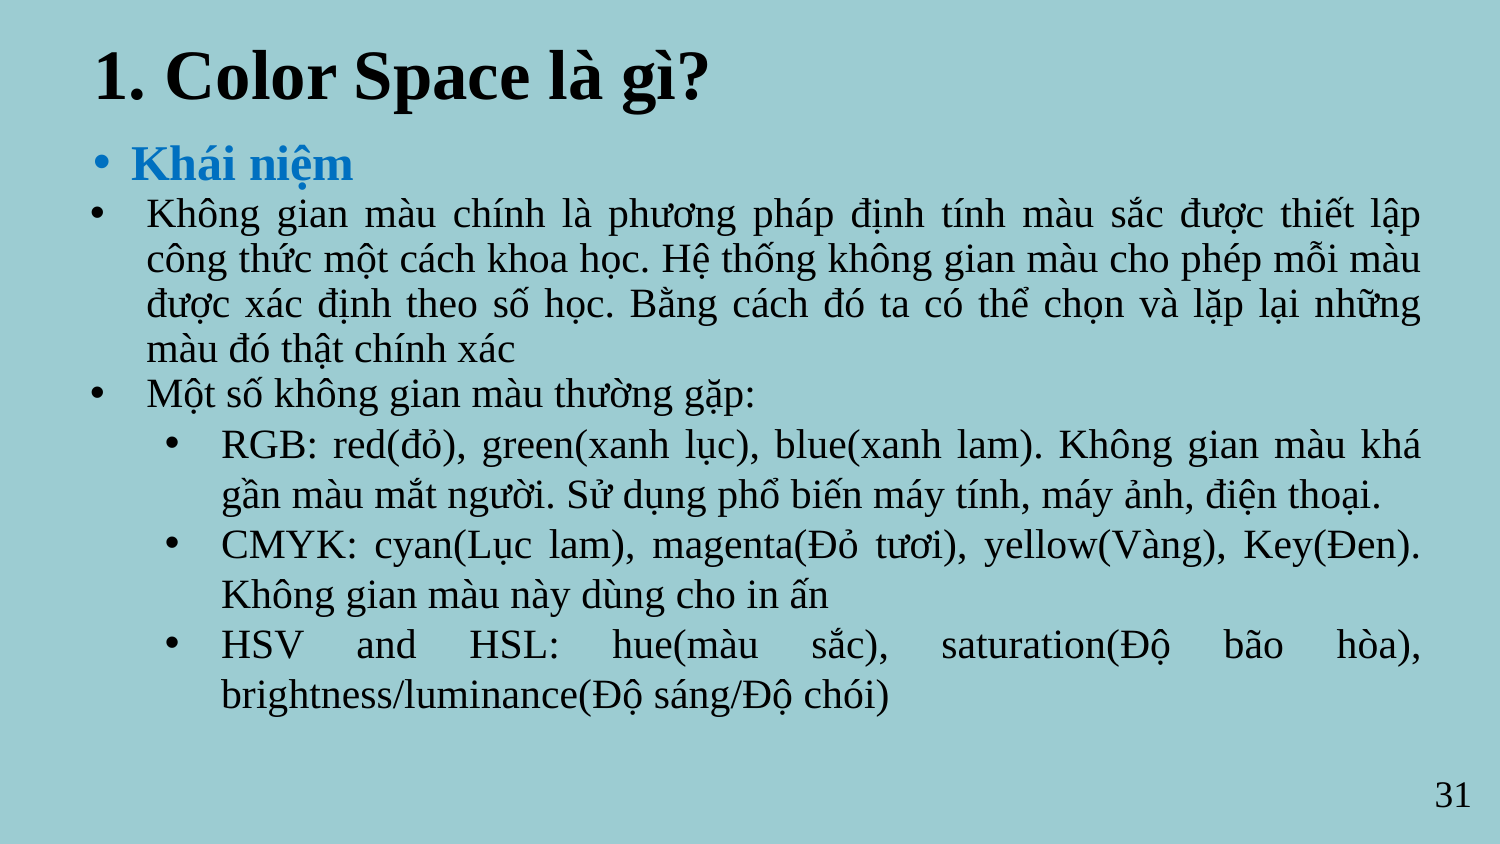

1. Color Space là gì?
Khái niệm
Không gian màu chính là phương pháp định tính màu sắc được thiết lập công thức một cách khoa học. Hệ thống không gian màu cho phép mỗi màu được xác định theo số học. Bằng cách đó ta có thể chọn và lặp lại những màu đó thật chính xác
Một số không gian màu thường gặp:
RGB: red(đỏ), green(xanh lục), blue(xanh lam). Không gian màu khá gần màu mắt người. Sử dụng phổ biến máy tính, máy ảnh, điện thoại.
CMYK: cyan(Lục lam), magenta(Đỏ tươi), yellow(Vàng), Key(Đen). Không gian màu này dùng cho in ấn
HSV and HSL: hue(màu sắc), saturation(Độ bão hòa), brightness/luminance(Độ sáng/Độ chói)
31